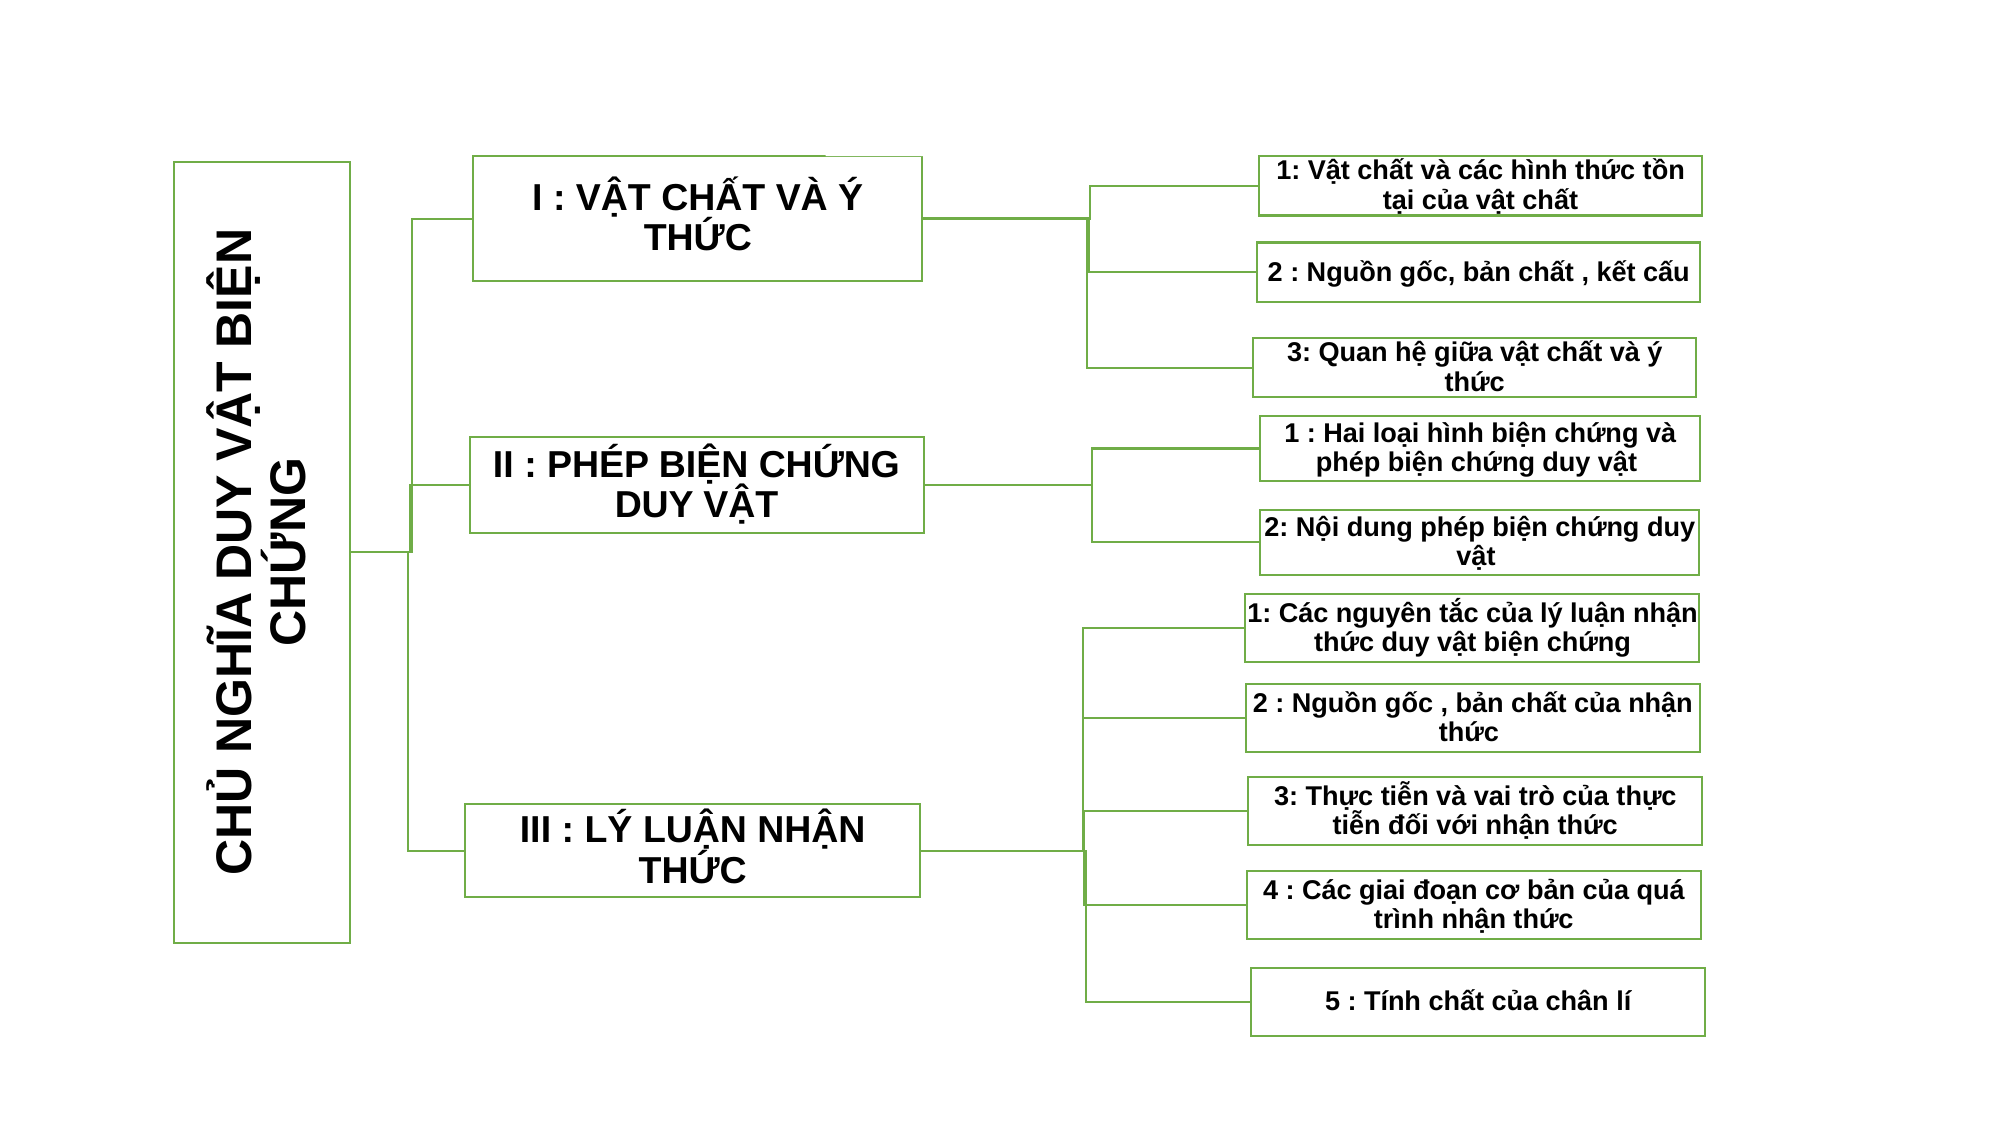

CHỦ NGHĨA DUY VẬT BIỆN CHỨNG
I : VẬT CHẤT VÀ Ý THỨC
1: Vật chất và các hình thức tồn tại của vật chất
2 : Nguồn gốc, bản chất , kết cấu
3: Quan hệ giữa vật chất và ý thức
II : PHÉP BIỆN CHỨNG DUY VẬT
1 : Hai loại hình biện chứng và phép biện chứng duy vật
2: Nội dung phép biện chứng duy vật
III : LÝ LUẬN NHẬN THỨC
1: Các nguyên tắc của lý luận nhận thức duy vật biện chứng
2 : Nguồn gốc , bản chất của nhận thức
3: Thực tiễn và vai trò của thực tiễn đối với nhận thức
4 : Các giai đoạn cơ bản của quá trình nhận thức
5 : Tính chất của chân lí